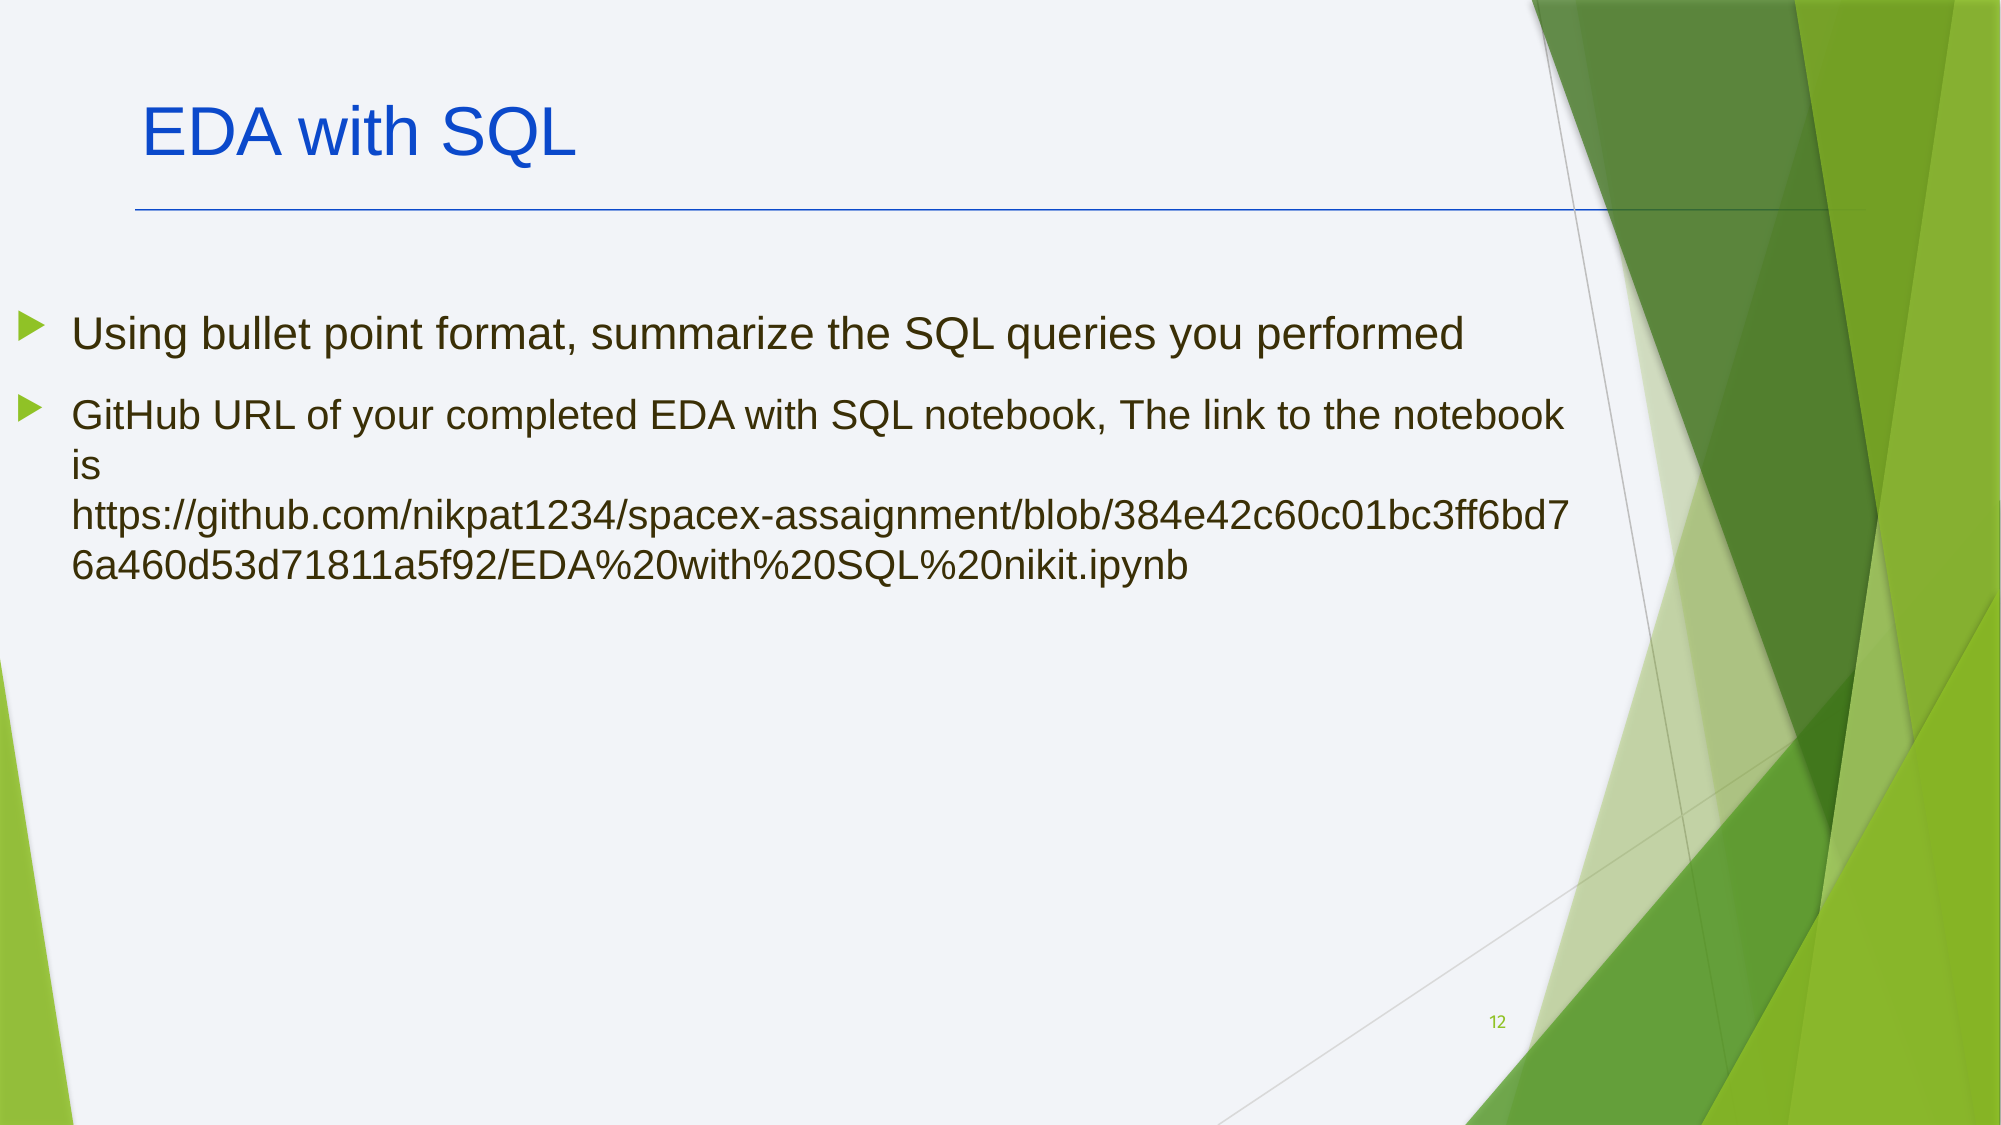

EDA with SQL
Using bullet point format, summarize the SQL queries you performed
GitHub URL of your completed EDA with SQL notebook, The link to the notebook is https://github.com/nikpat1234/spacex-assaignment/blob/384e42c60c01bc3ff6bd76a460d53d71811a5f92/EDA%20with%20SQL%20nikit.ipynb
12